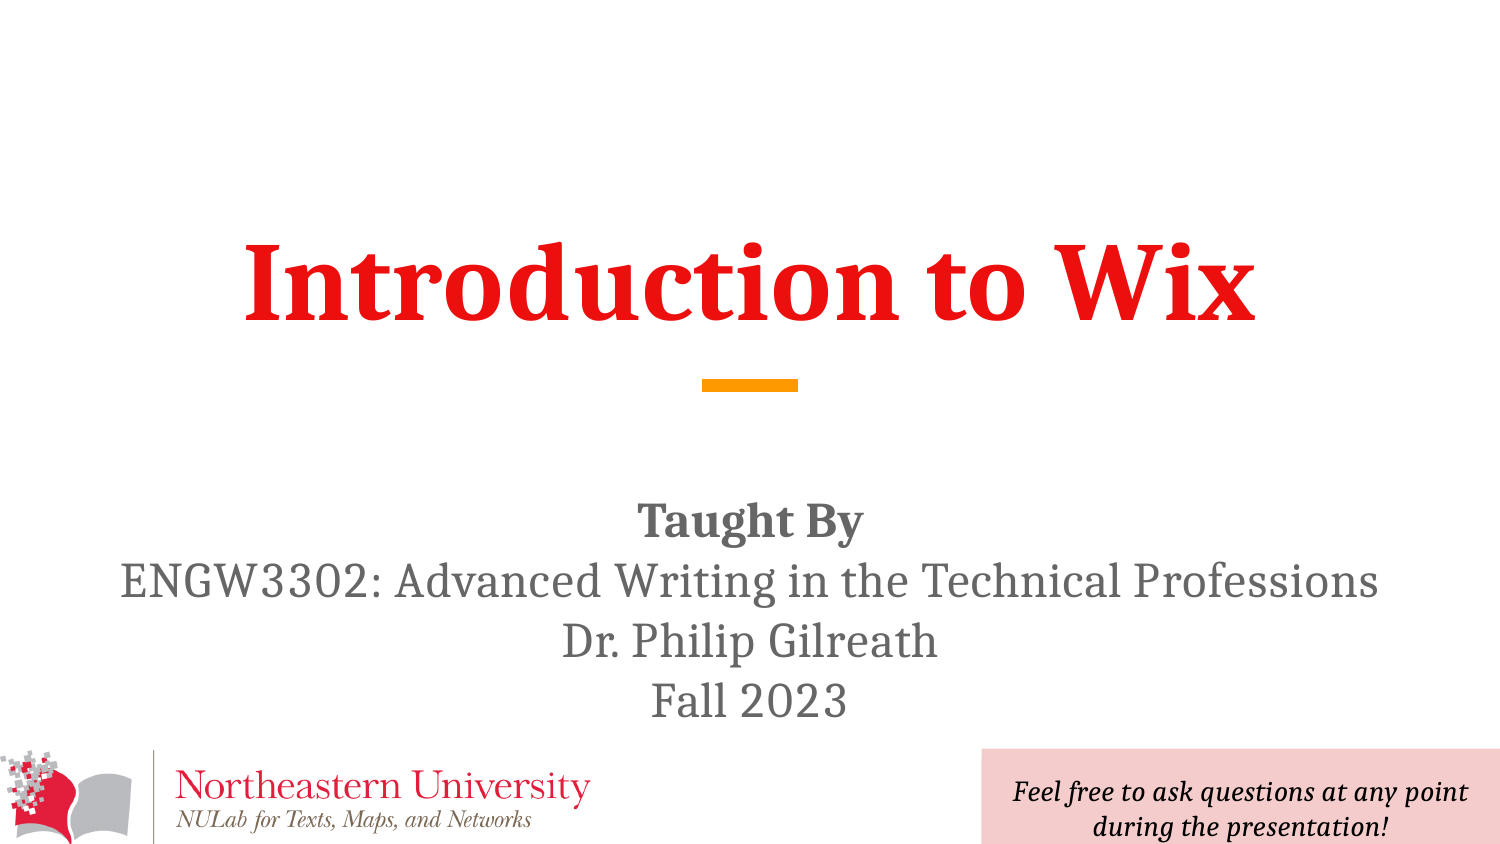

# Introduction to Wix
Taught By
ENGW3302: Advanced Writing in the Technical Professions
Dr. Philip Gilreath
Fall 2023